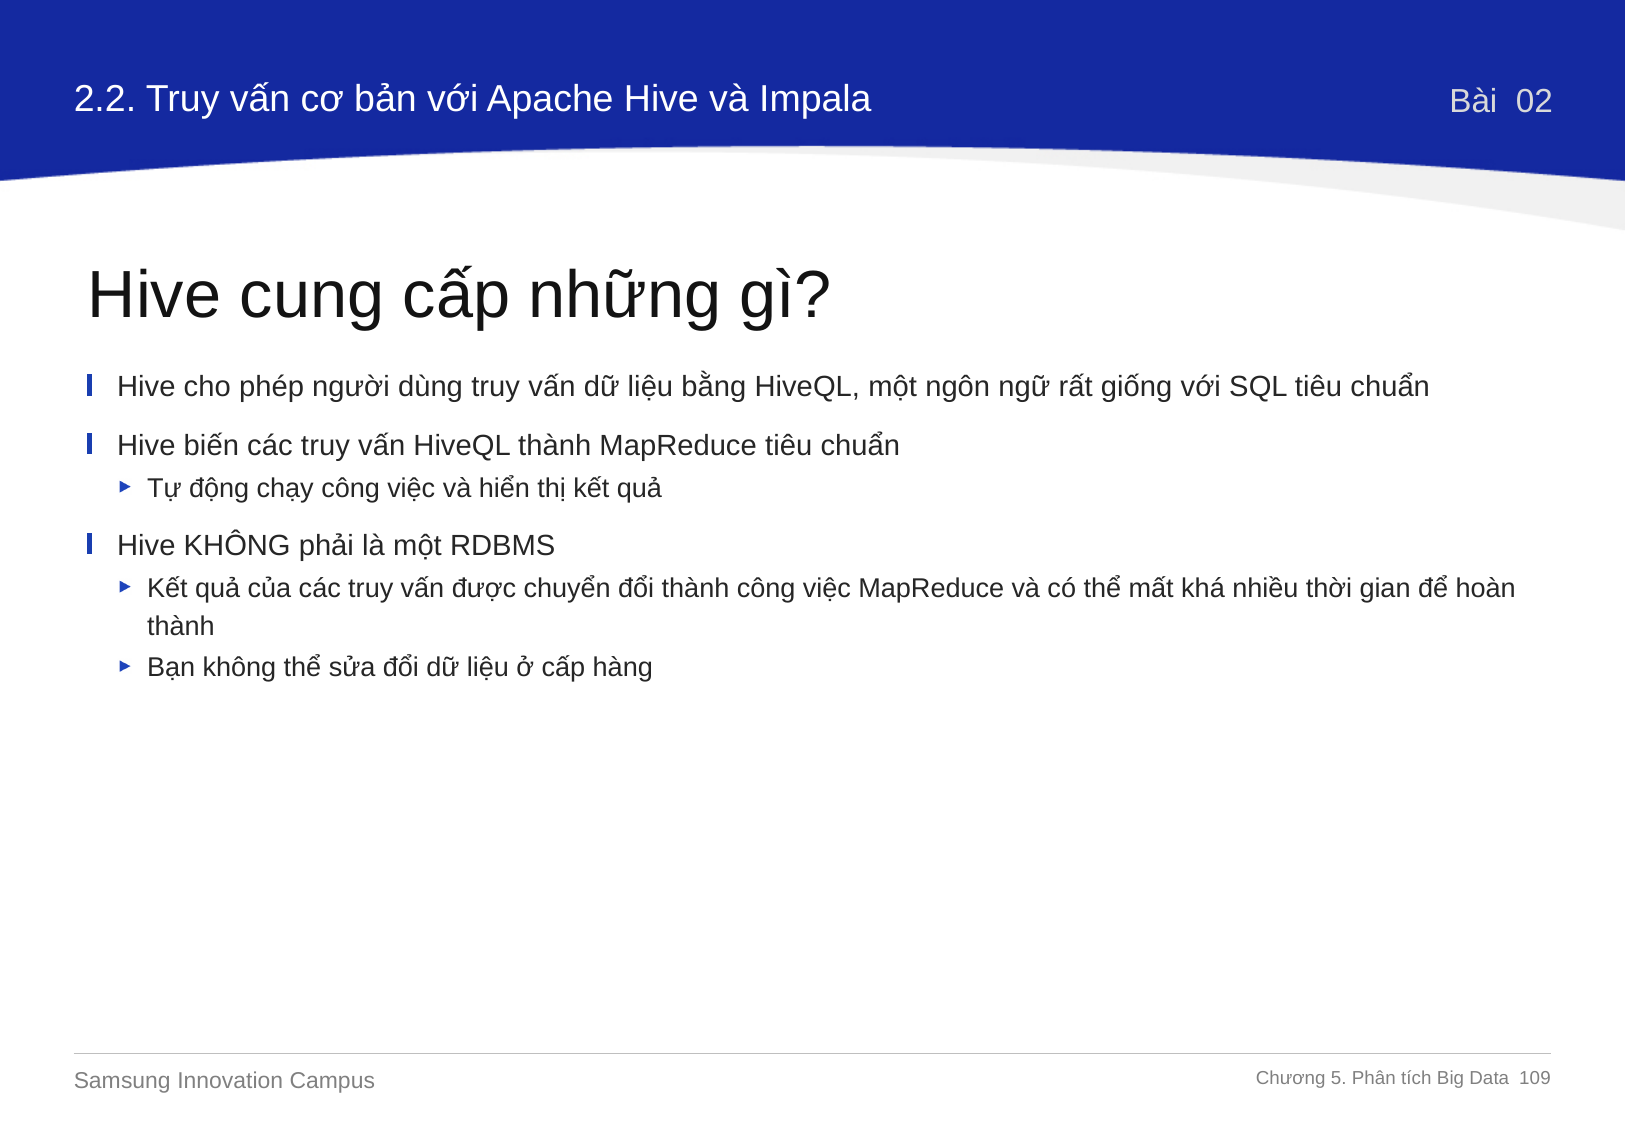

2.2. Truy vấn cơ bản với Apache Hive và Impala
Bài  02
Hive cung cấp những gì?
Hive cho phép người dùng truy vấn dữ liệu bằng HiveQL, một ngôn ngữ rất giống với SQL tiêu chuẩn
Hive biến các truy vấn HiveQL thành MapReduce tiêu chuẩn
Tự động chạy công việc và hiển thị kết quả
Hive KHÔNG phải là một RDBMS
Kết quả của các truy vấn được chuyển đổi thành công việc MapReduce và có thể mất khá nhiều thời gian để hoàn thành
Bạn không thể sửa đổi dữ liệu ở cấp hàng